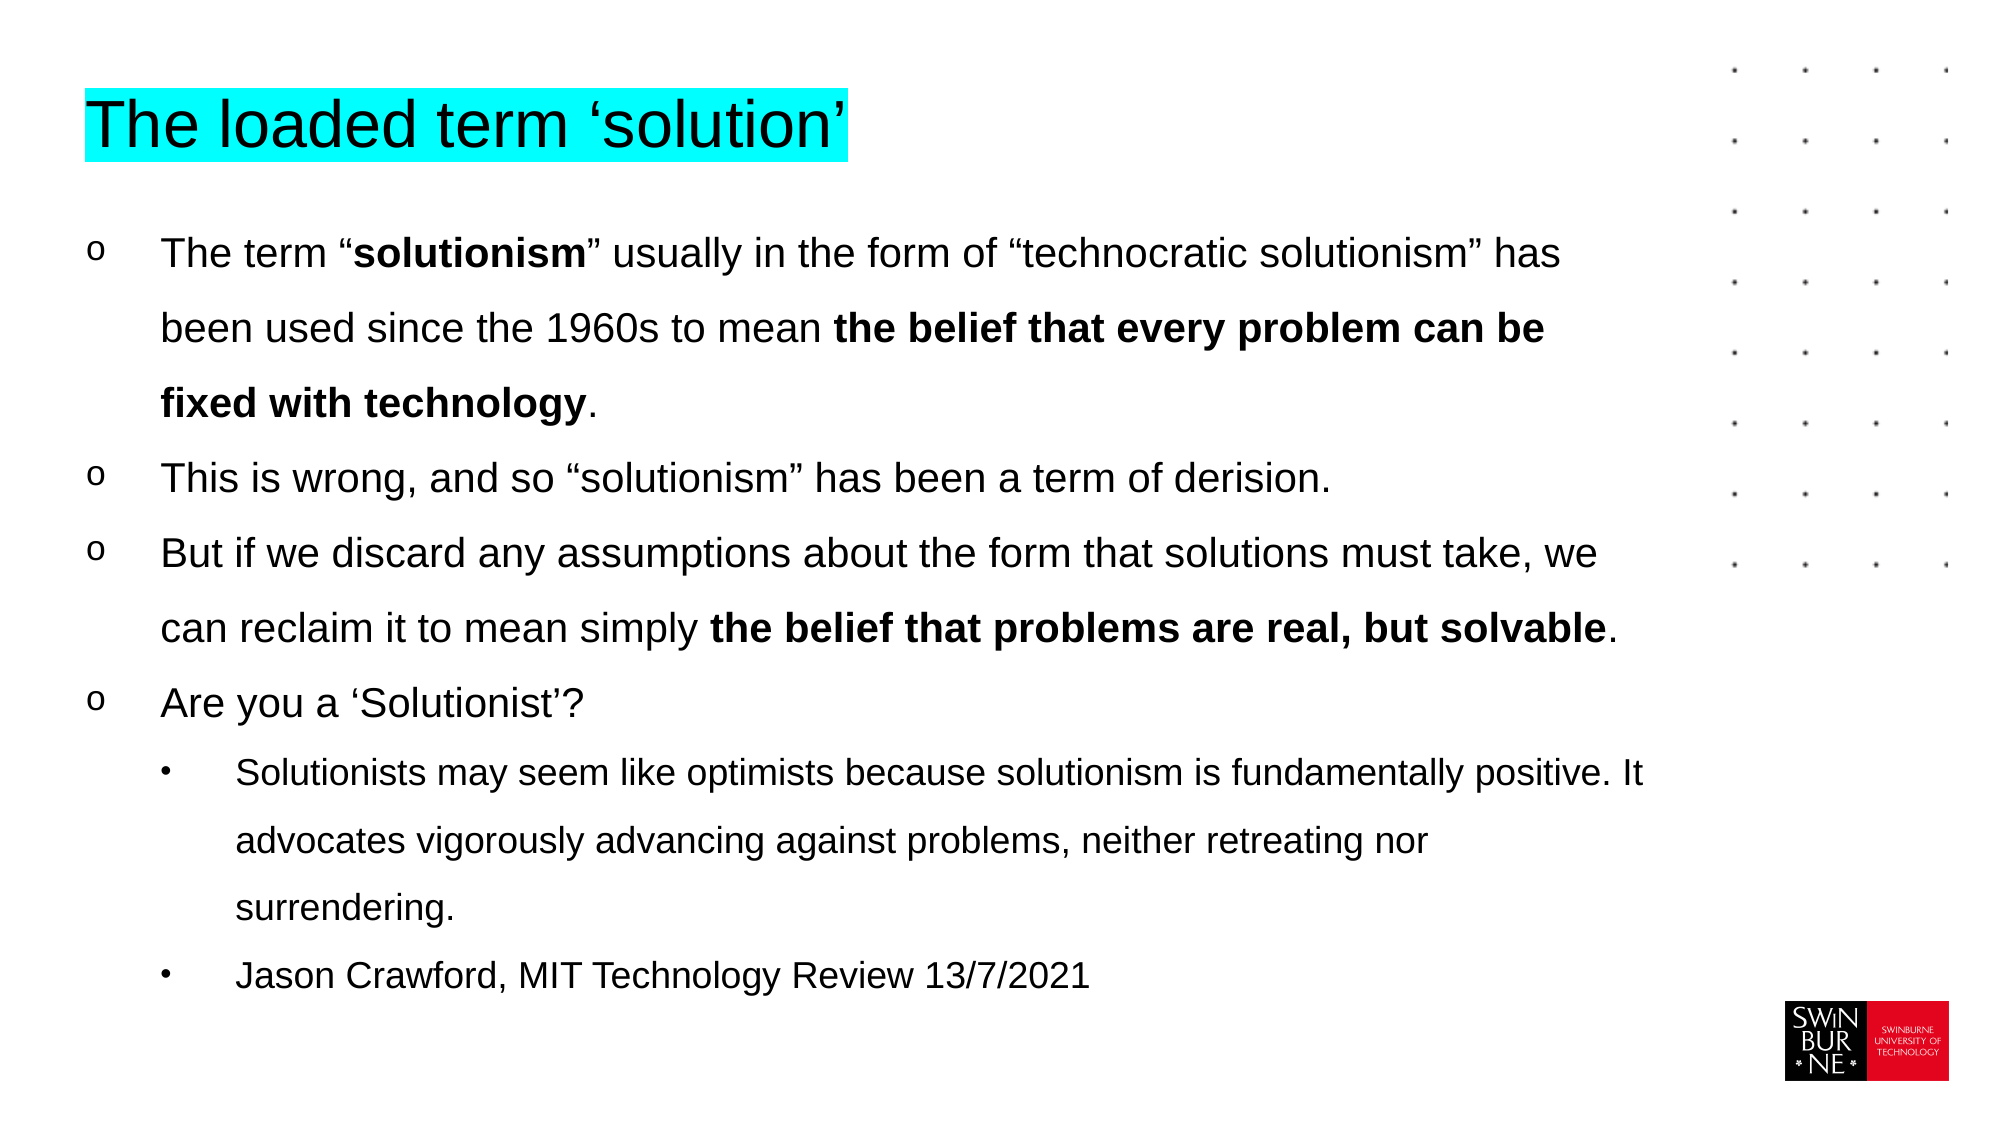

# The loaded term ‘solution’
The term “solutionism” usually in the form of “technocratic solutionism” has been used since the 1960s to mean the belief that every problem can be fixed with technology.
This is wrong, and so “solutionism” has been a term of derision.
But if we discard any assumptions about the form that solutions must take, we can reclaim it to mean simply the belief that problems are real, but solvable.
Are you a ‘Solutionist’?
Solutionists may seem like optimists because solutionism is fundamentally positive. It advocates vigorously advancing against problems, neither retreating nor surrendering.
Jason Crawford, MIT Technology Review 13/7/2021